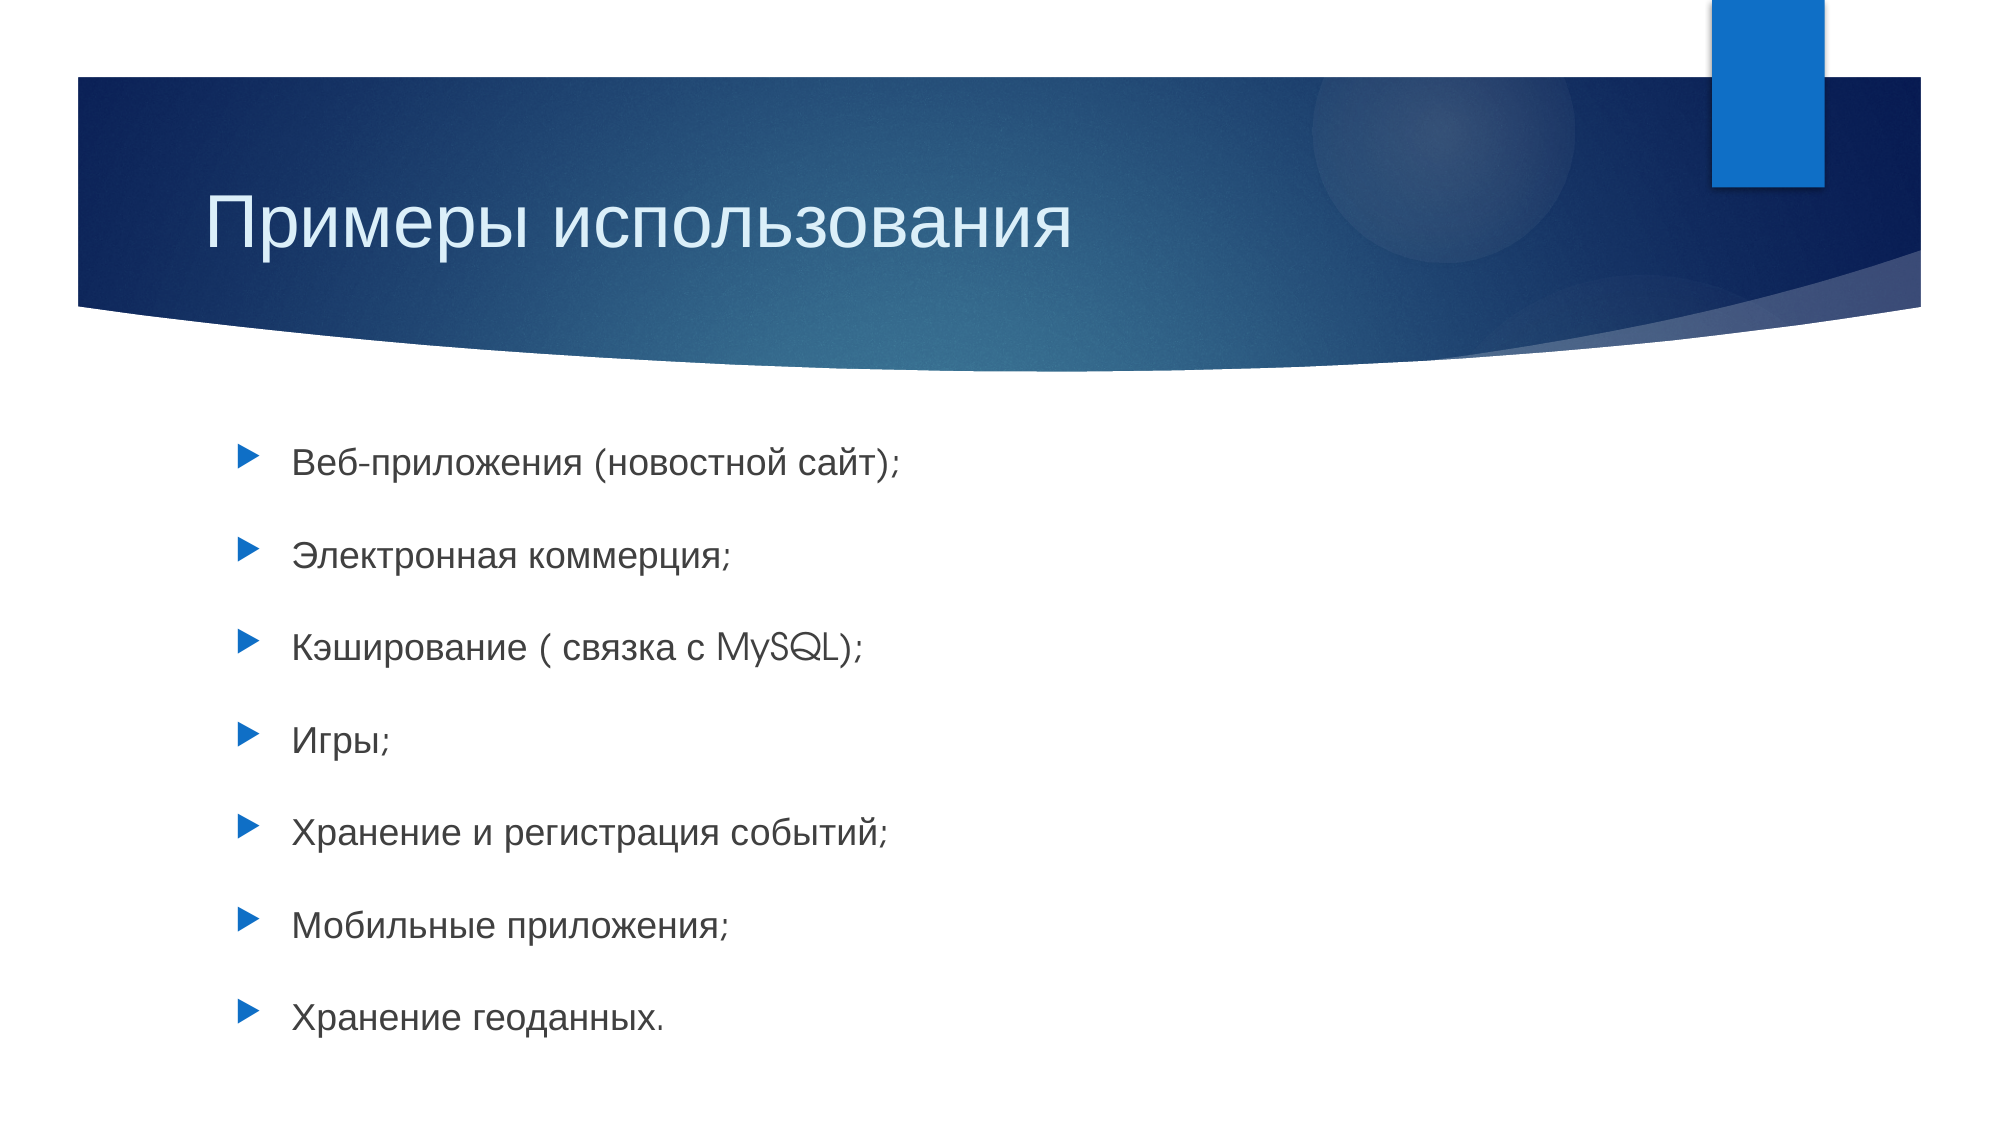

# Примеры использования
Веб-приложения (новостной сайт);
Электронная коммерция;
Кэширование ( связка с MySQL);
Игры;
Хранение и регистрация событий;
Мобильные приложения;
Хранение геоданных.